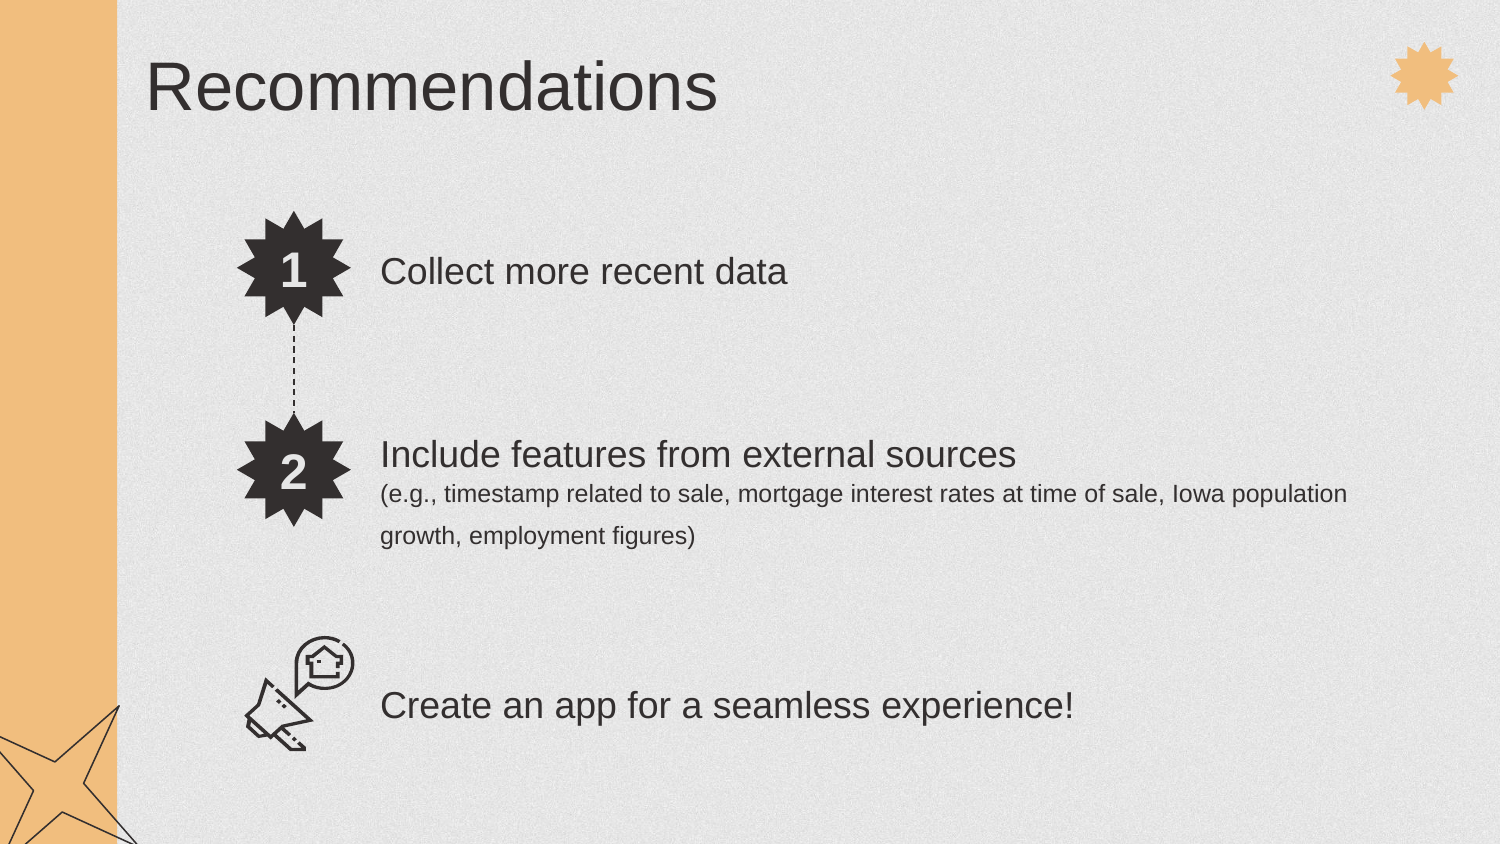

Recommendations

Collect more recent data
1

Include features from external sources
(e.g., timestamp related to sale, mortgage interest rates at time of sale, Iowa population growth, employment figures)
2

Create an app for a seamless experience!